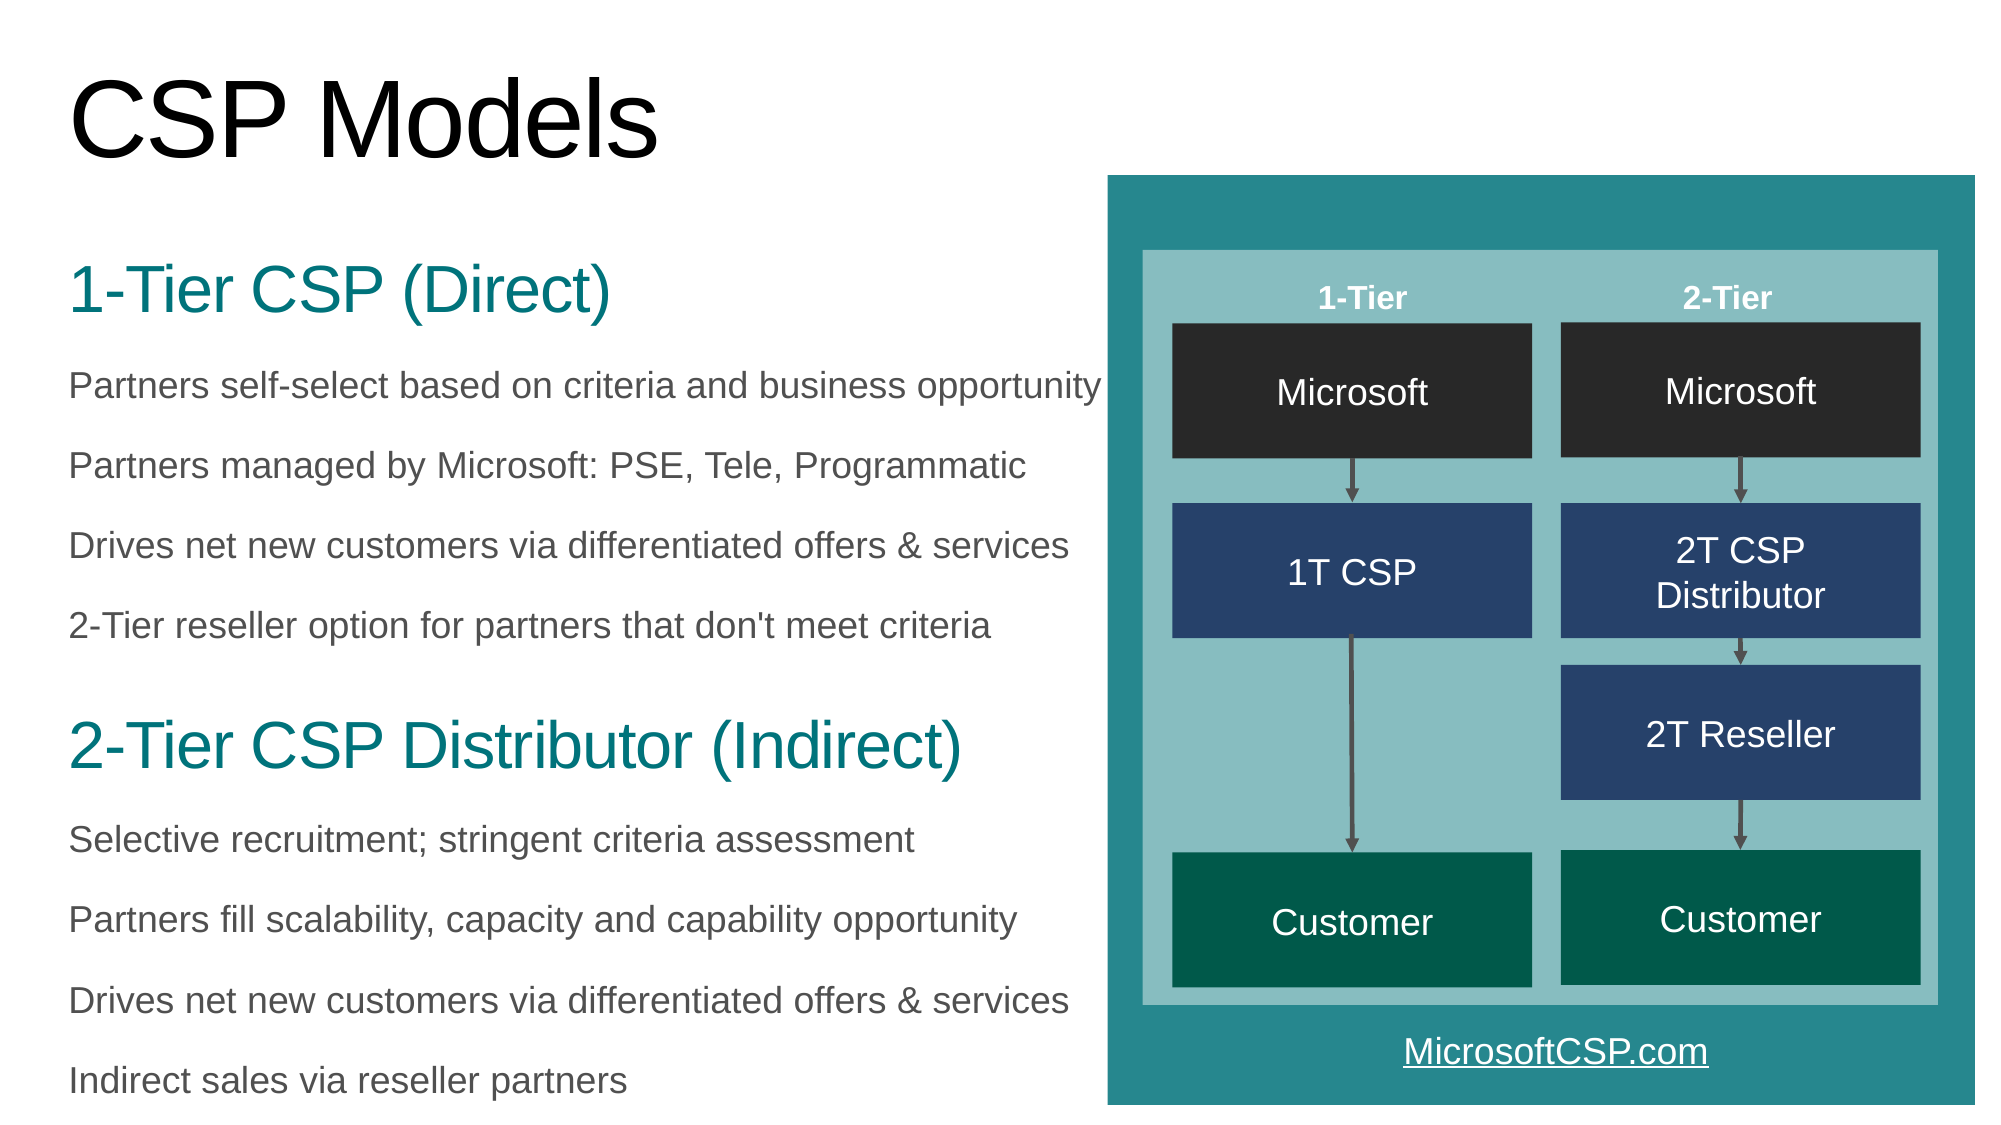

# CSP Models

1-Tier CSP (Direct)
Partners self-select based on criteria and business opportunity
Partners managed by Microsoft: PSE, Tele, Programmatic
Drives net new customers via differentiated offers & services
2-Tier reseller option for partners that don't meet criteria
2-Tier
Microsoft
2T CSP
Distributor
2T Reseller
Customer

1-Tier
Microsoft
1T CSP
Customer
2-Tier CSP Distributor (Indirect)
Selective recruitment; stringent criteria assessment
Partners fill scalability, capacity and capability opportunity
Drives net new customers via differentiated offers & services
Indirect sales via reseller partners
MicrosoftCSP.com